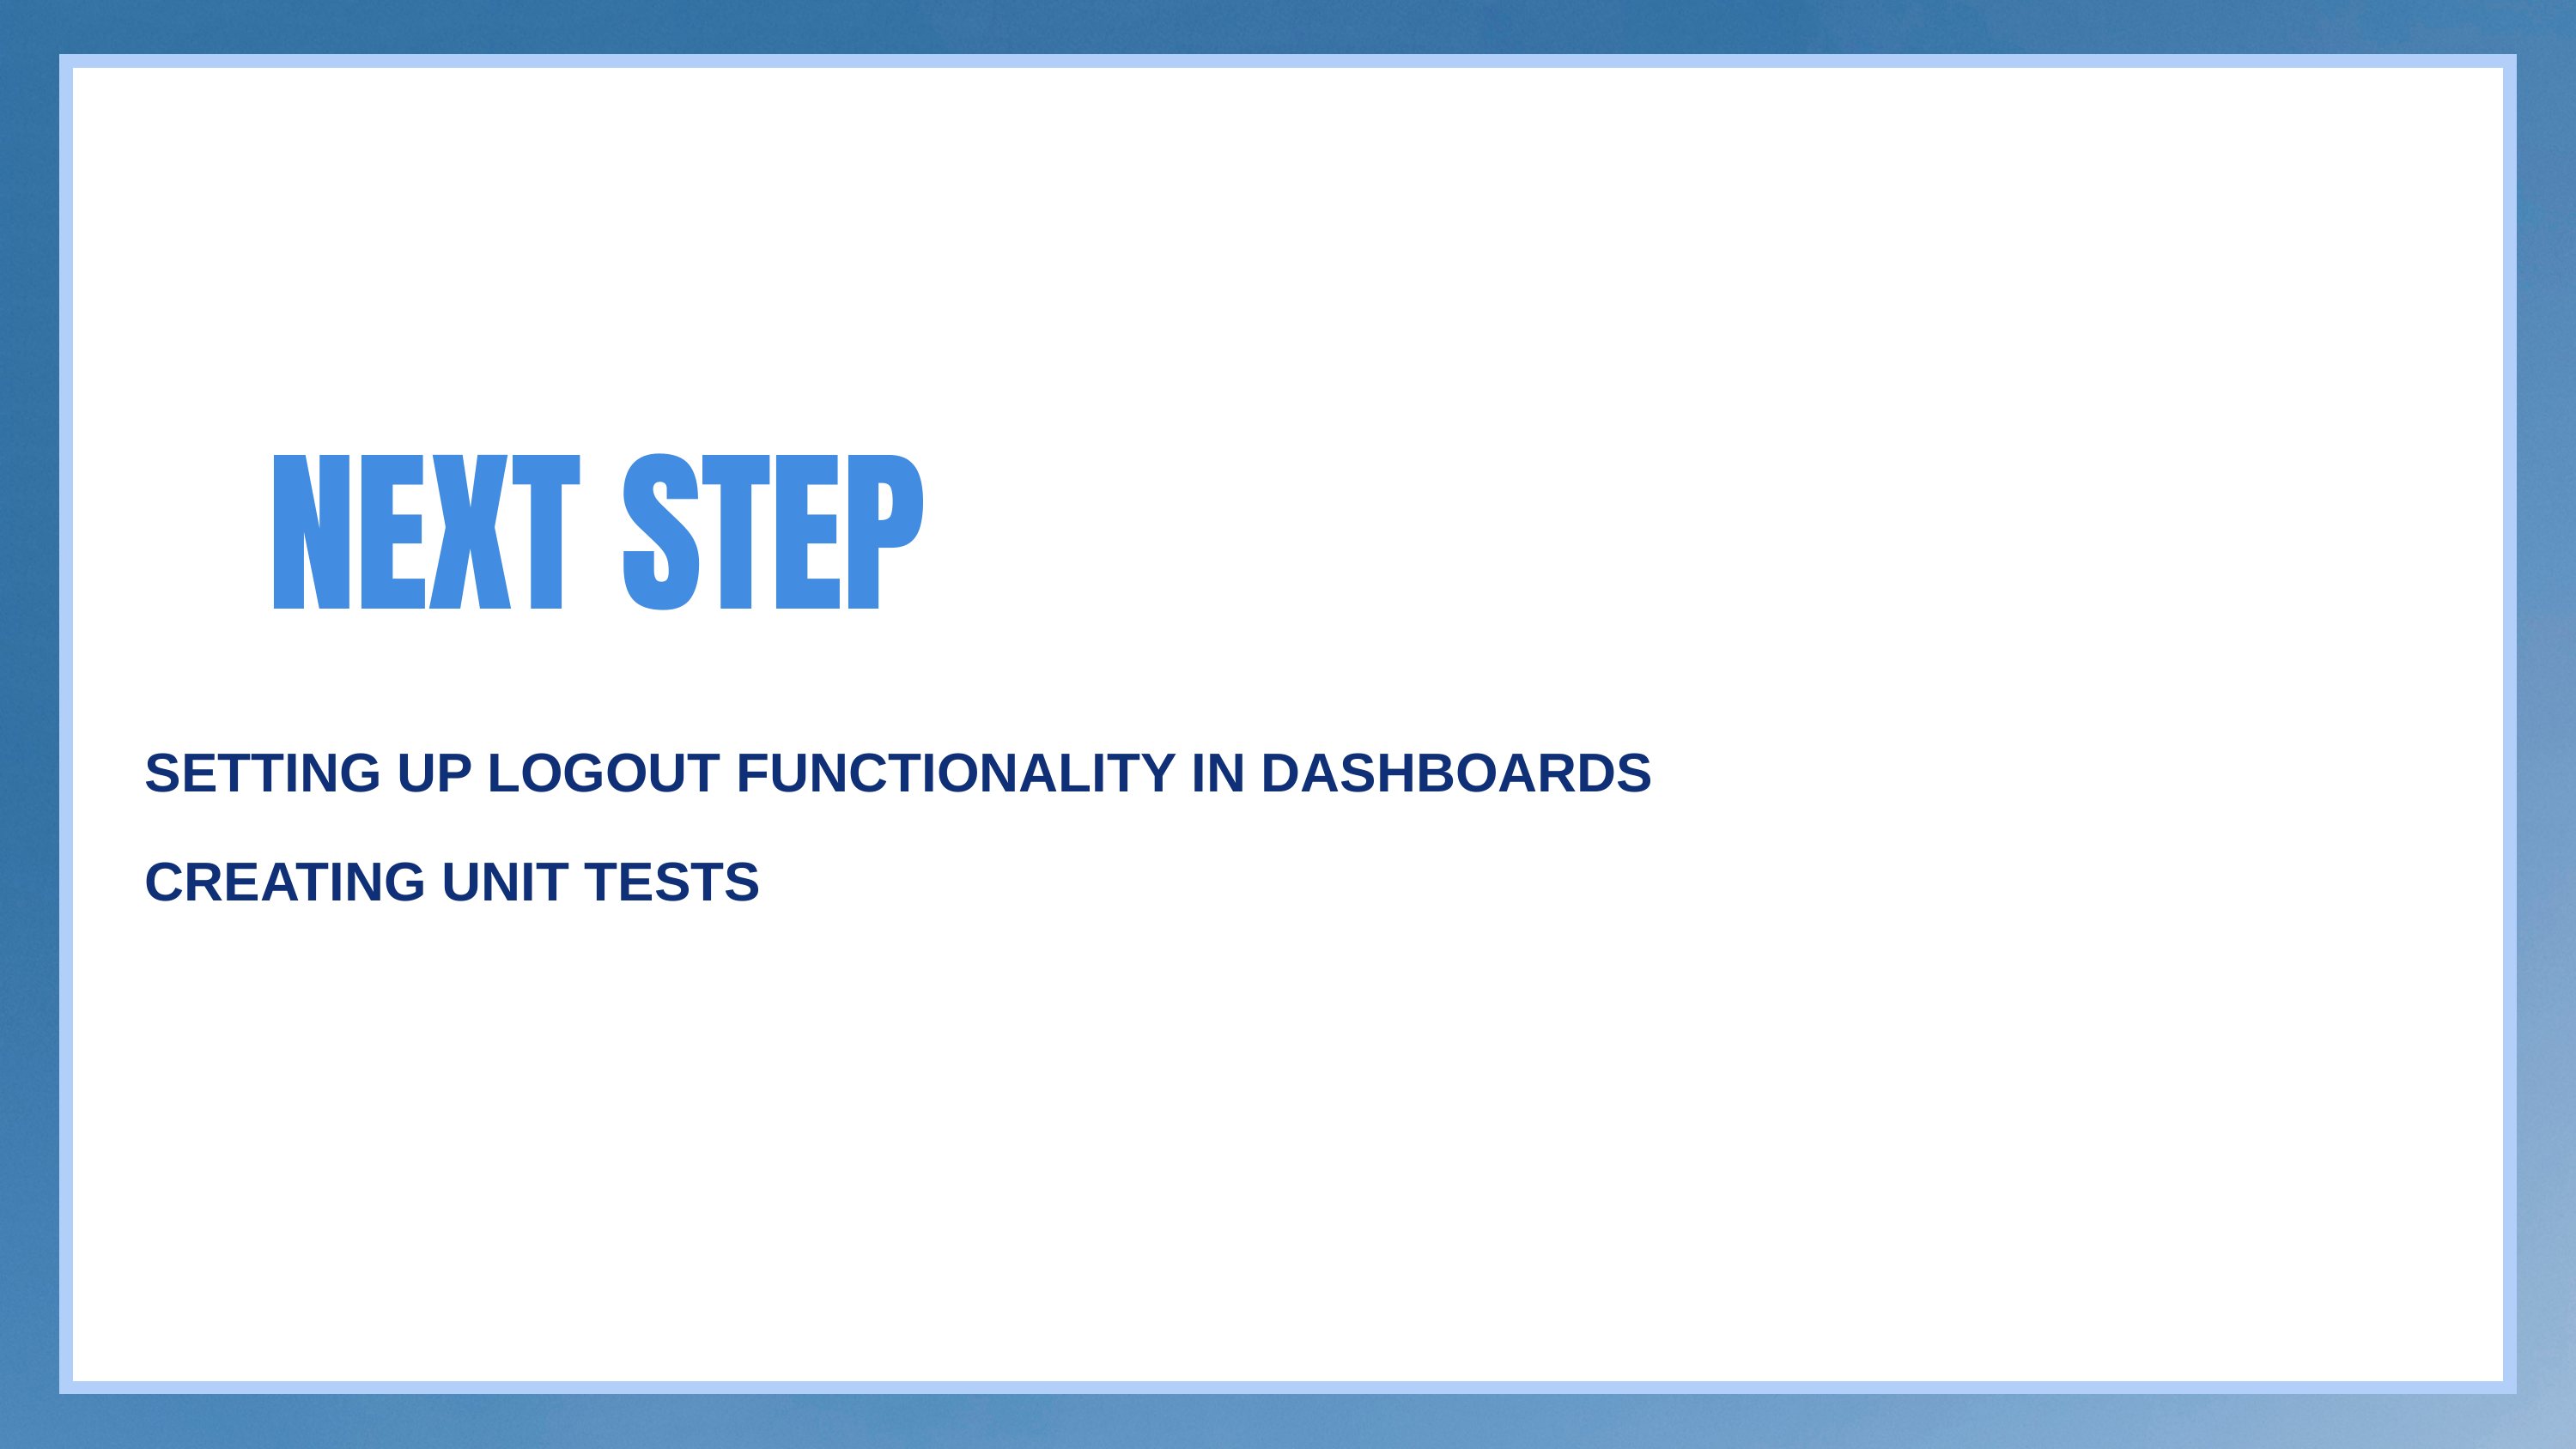

Consultation
NEXT STEP
Quality Assurance & Delivery
Design & Prototyping
SETTING UP LOGOUT FUNCTIONALITY IN DASHBOARDS

CREATING UNIT TESTS

Implementation